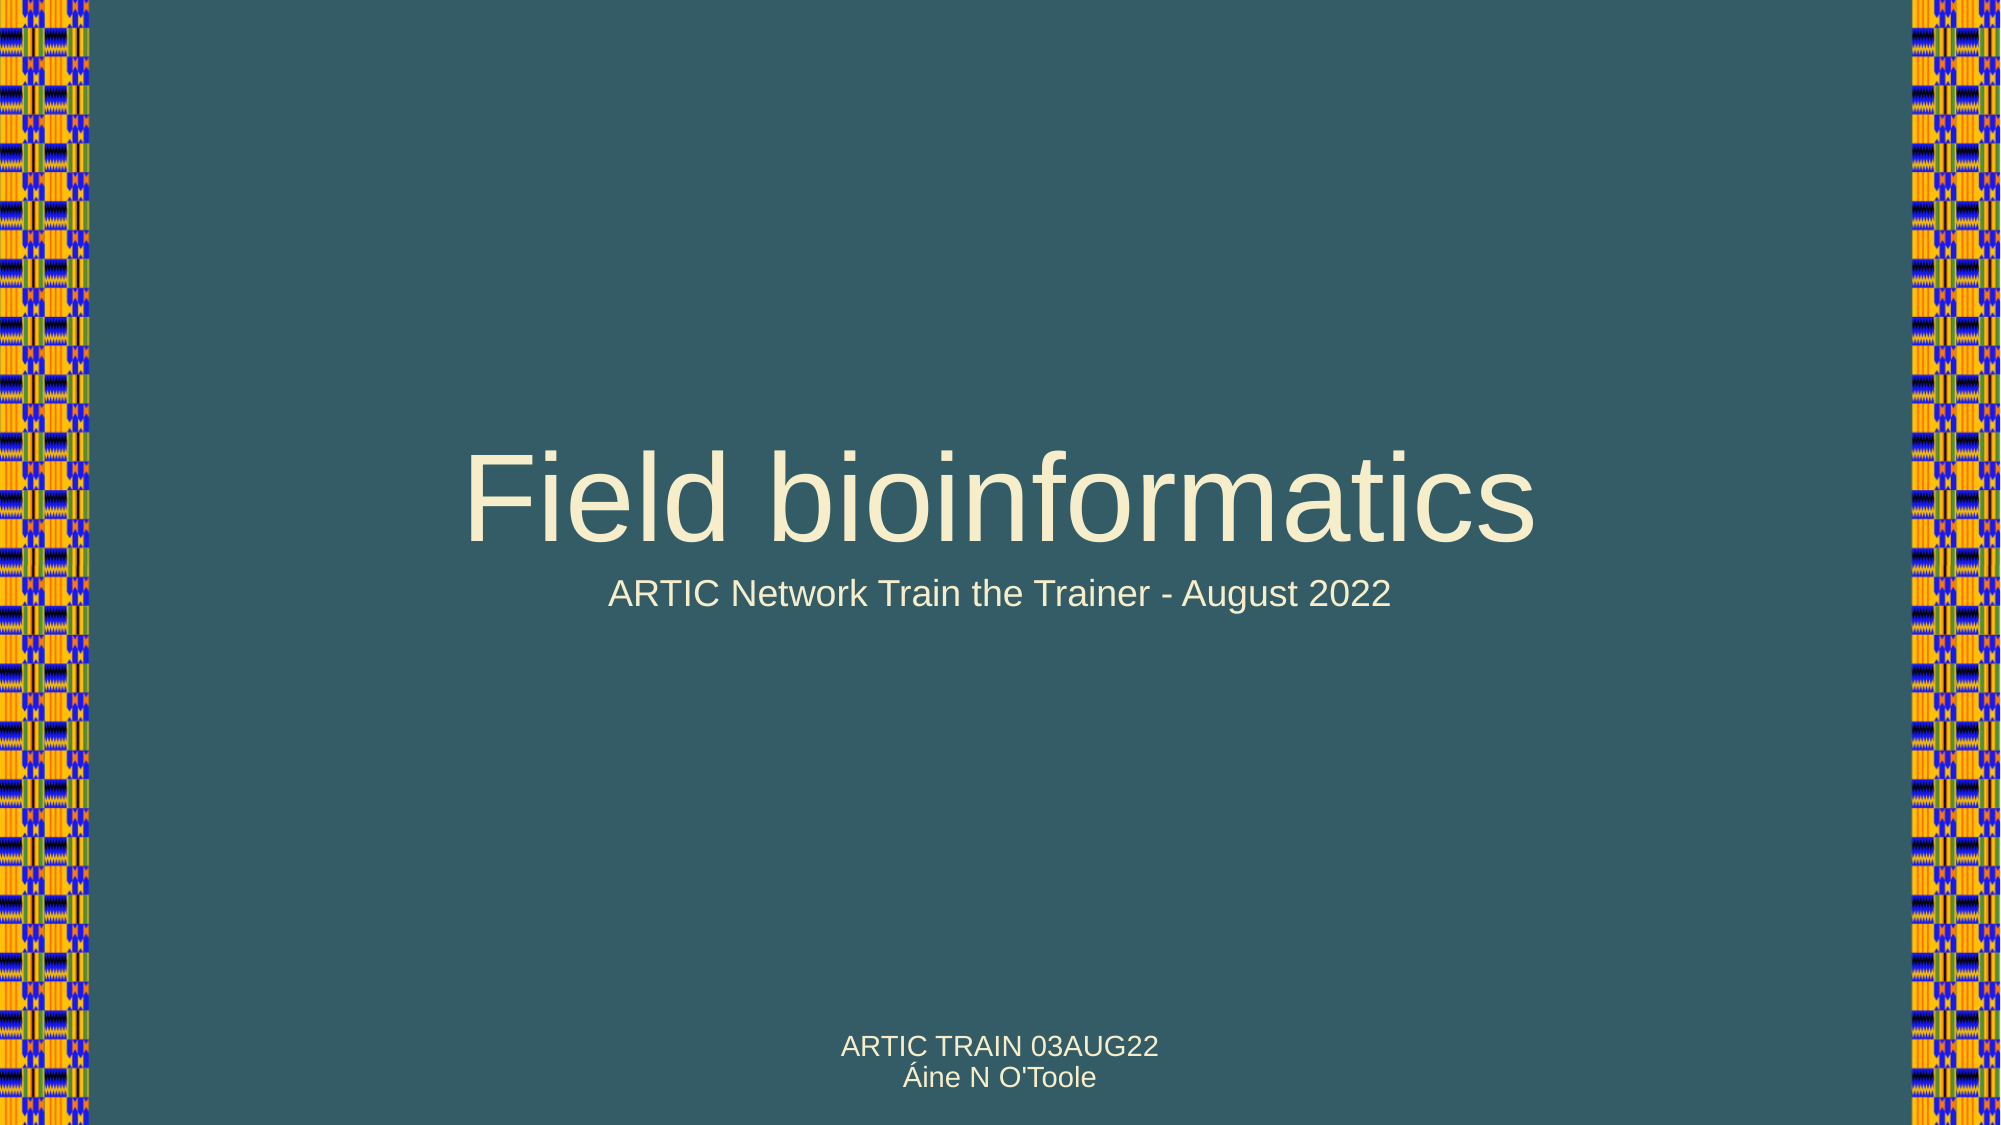

# Field bioinformatics
ARTIC Network Train the Trainer - August 2022
ARTIC TRAIN 03AUG22
Áine N O'Toole